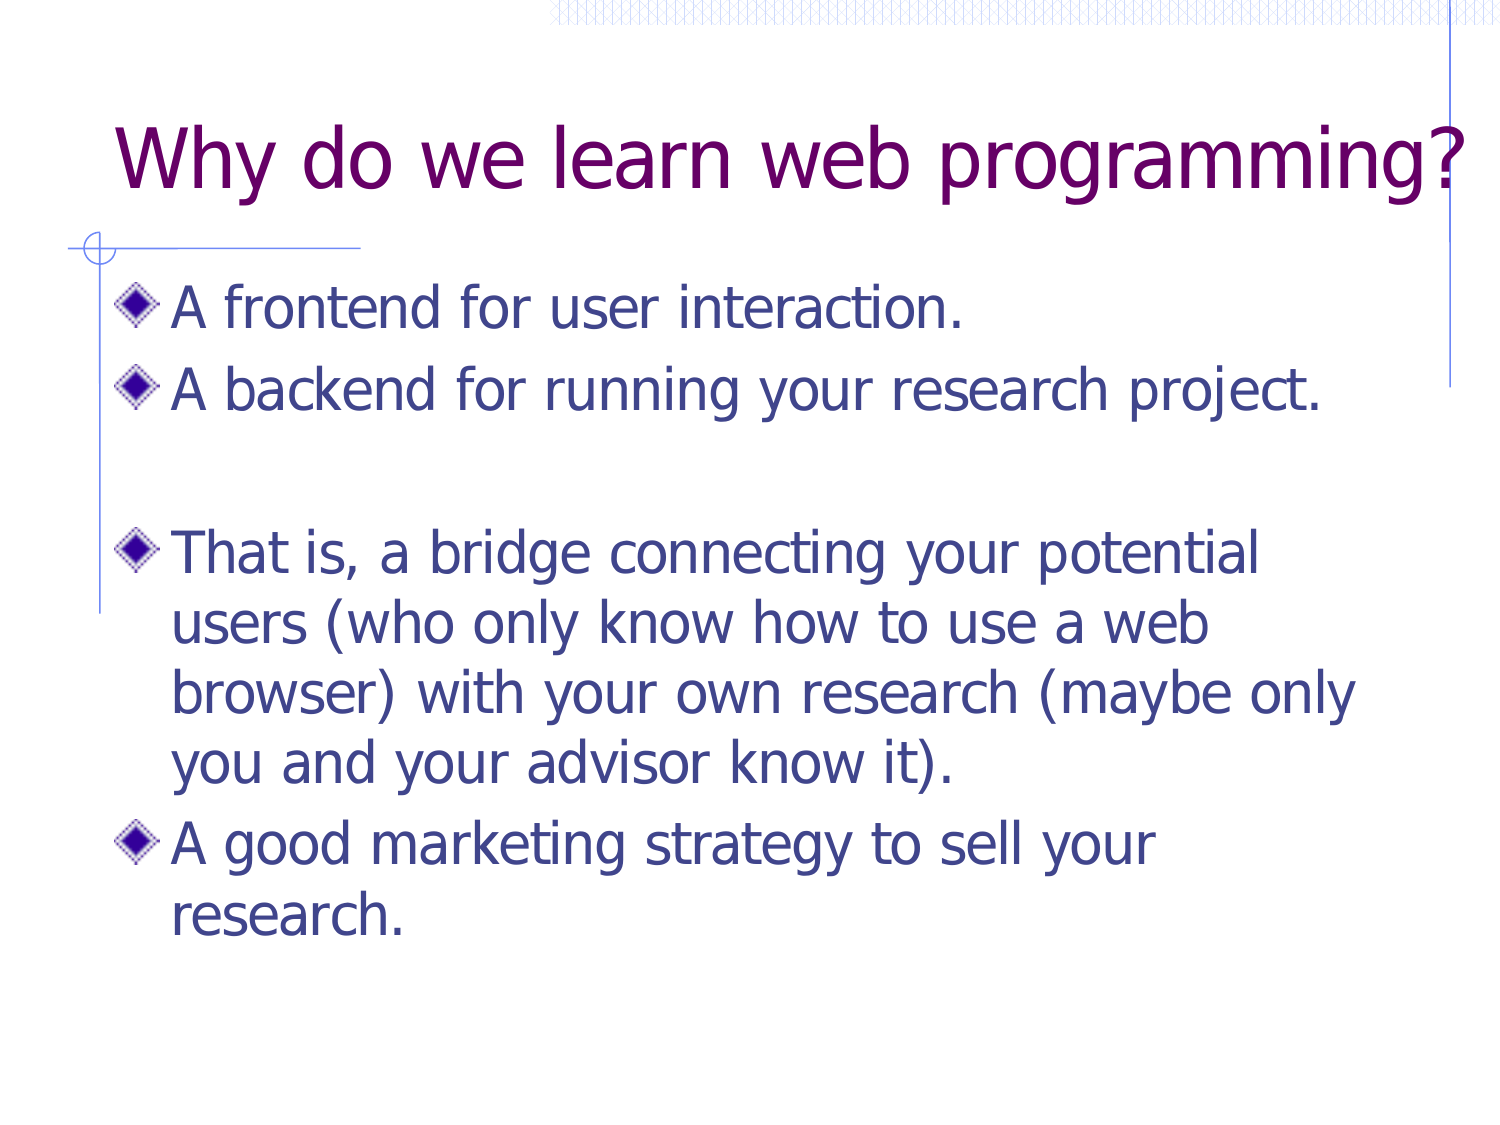

# Why do we learn web programming?
A frontend for user interaction.
A backend for running your research project.

That is, a bridge connecting your potential users (who only know how to use a web browser) with your own research (maybe only you and your advisor know it).
A good marketing strategy to sell your research.